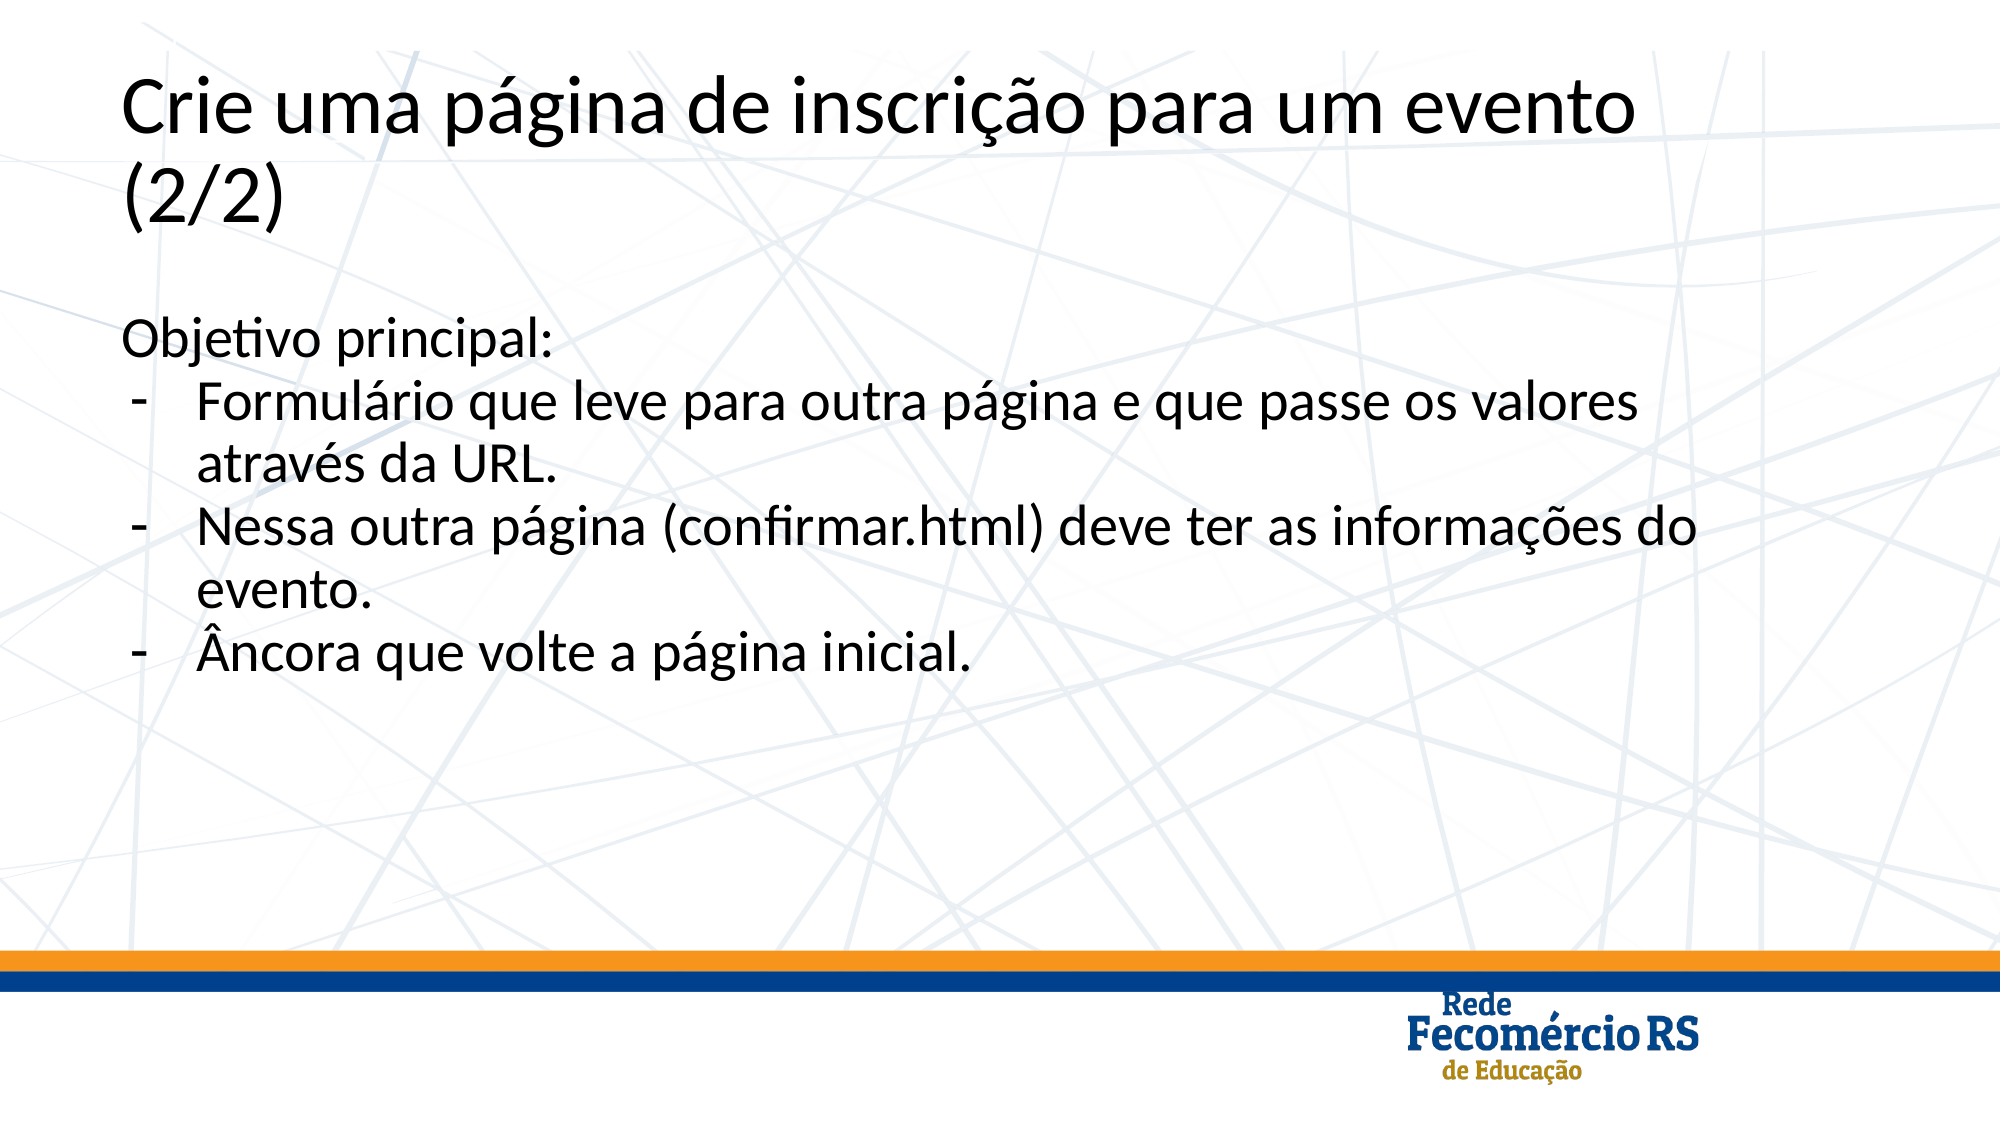

# Crie uma página de inscrição para um evento
(2/2)
Objetivo principal:
Formulário que leve para outra página e que passe os valores através da URL.
Nessa outra página (confirmar.html) deve ter as informações do evento.
Âncora que volte a página inicial.